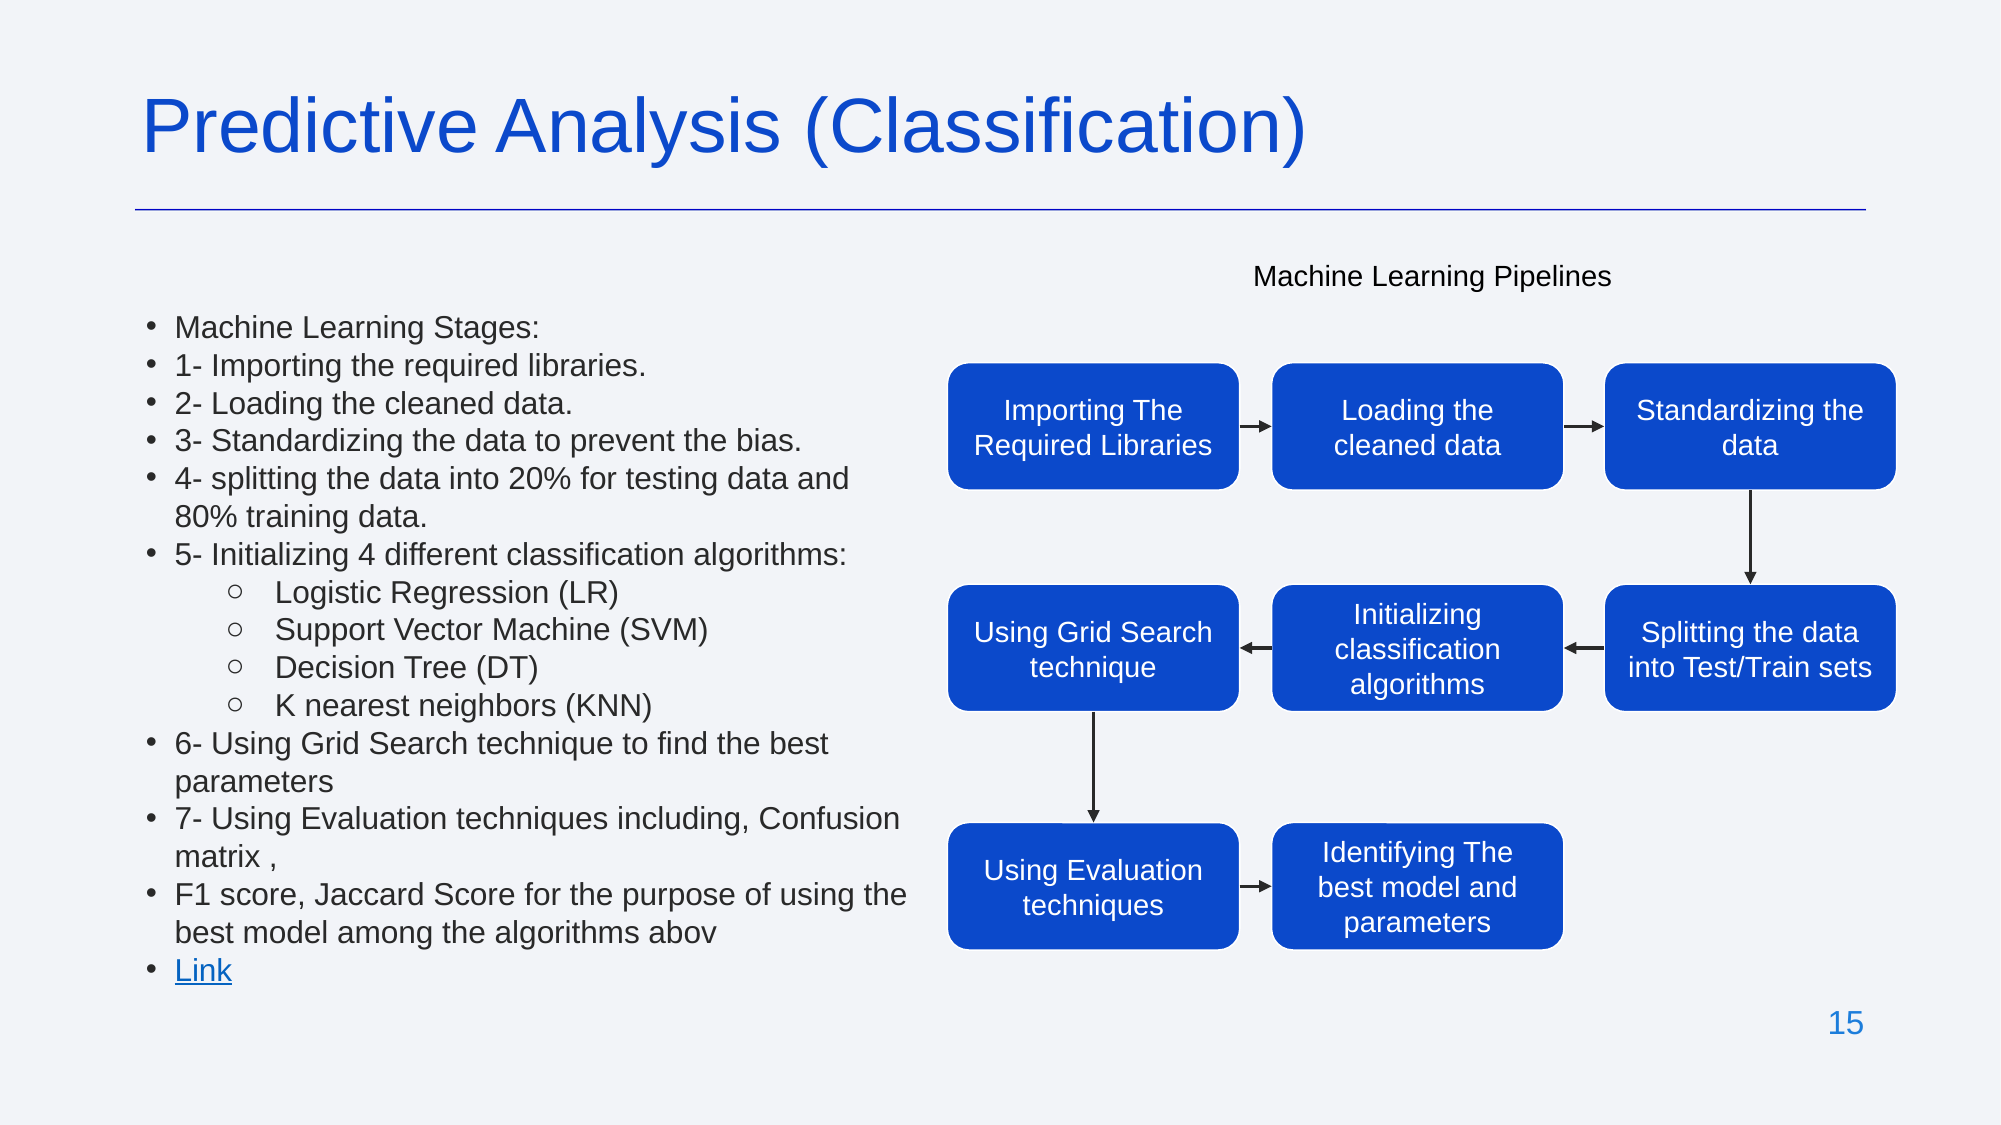

Predictive Analysis (Classification)
Machine Learning Pipelines
Machine Learning Stages:
1- Importing the required libraries.
2- Loading the cleaned data.
3- Standardizing the data to prevent the bias.
4- splitting the data into 20% for testing data and 80% training data.
5- Initializing 4 different classification algorithms:
Logistic Regression (LR)
Support Vector Machine (SVM)
Decision Tree (DT)
K nearest neighbors (KNN)
6- Using Grid Search technique to find the best parameters
7- Using Evaluation techniques including, Confusion matrix ,
F1 score, Jaccard Score for the purpose of using the best model among the algorithms abov
Link
Importing The Required Libraries
Loading the cleaned data
Standardizing the data
Using Grid Search technique
Initializing classification algorithms
Splitting the data into Test/Train sets
Using Evaluation techniques
Identifying The best model and parameters
15